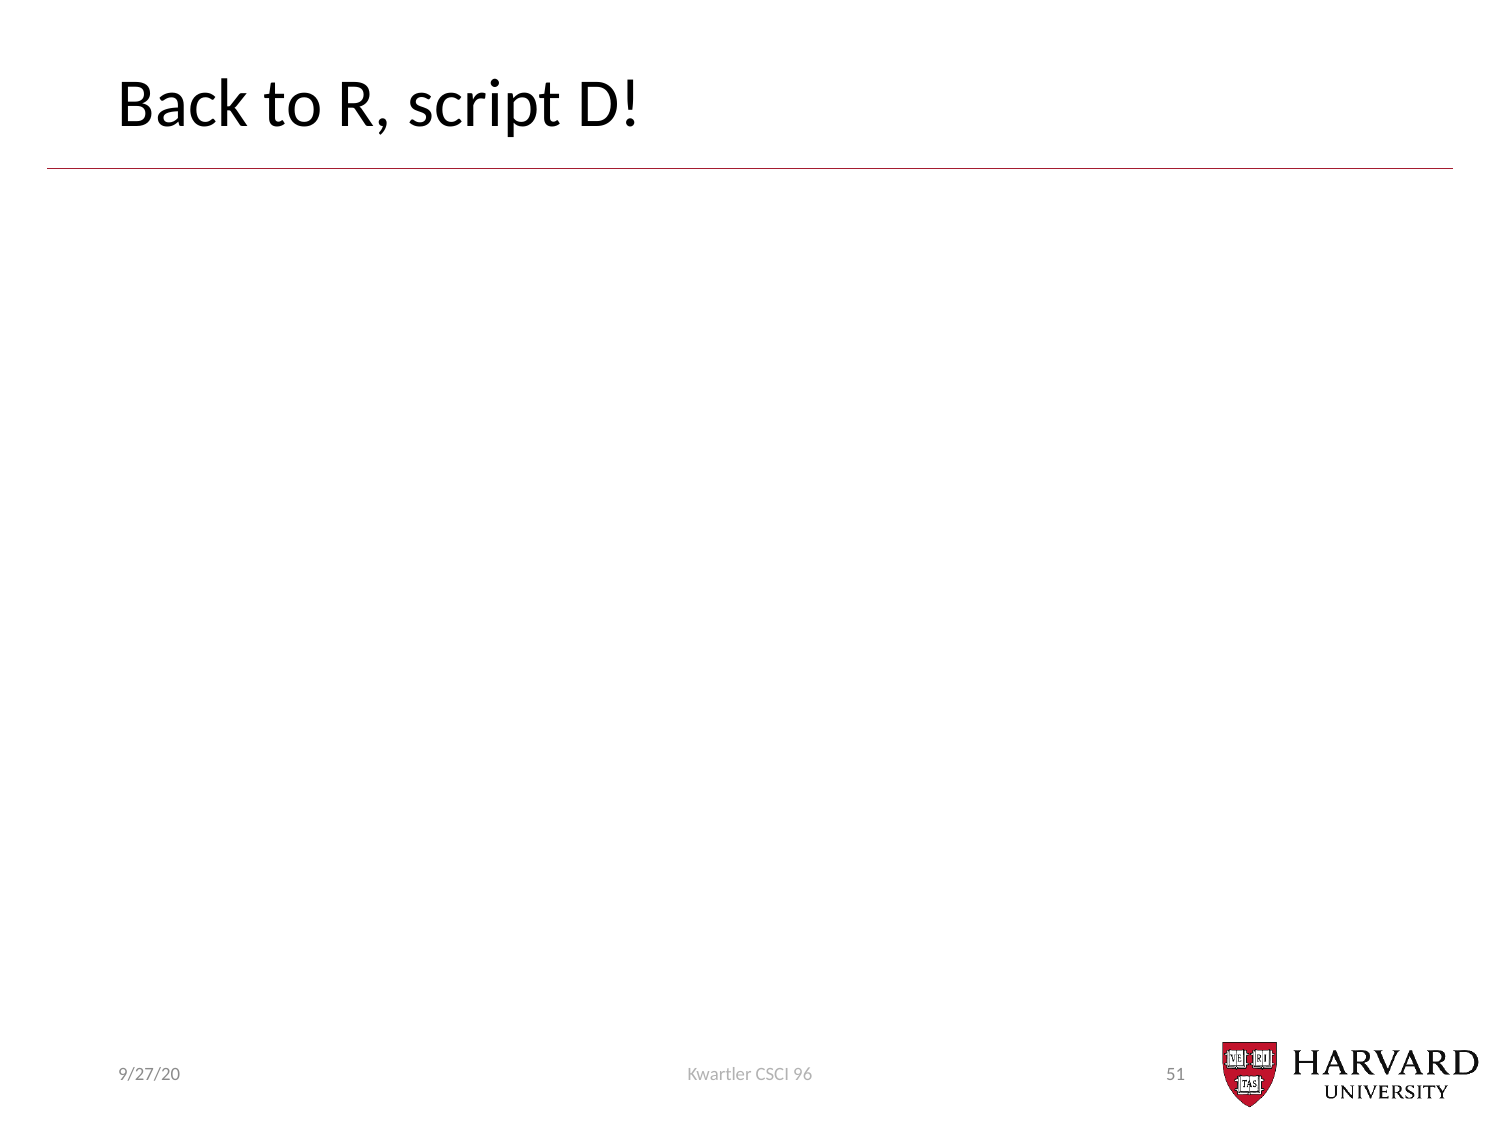

# Back to R, script D!
9/27/20
Kwartler CSCI 96
51